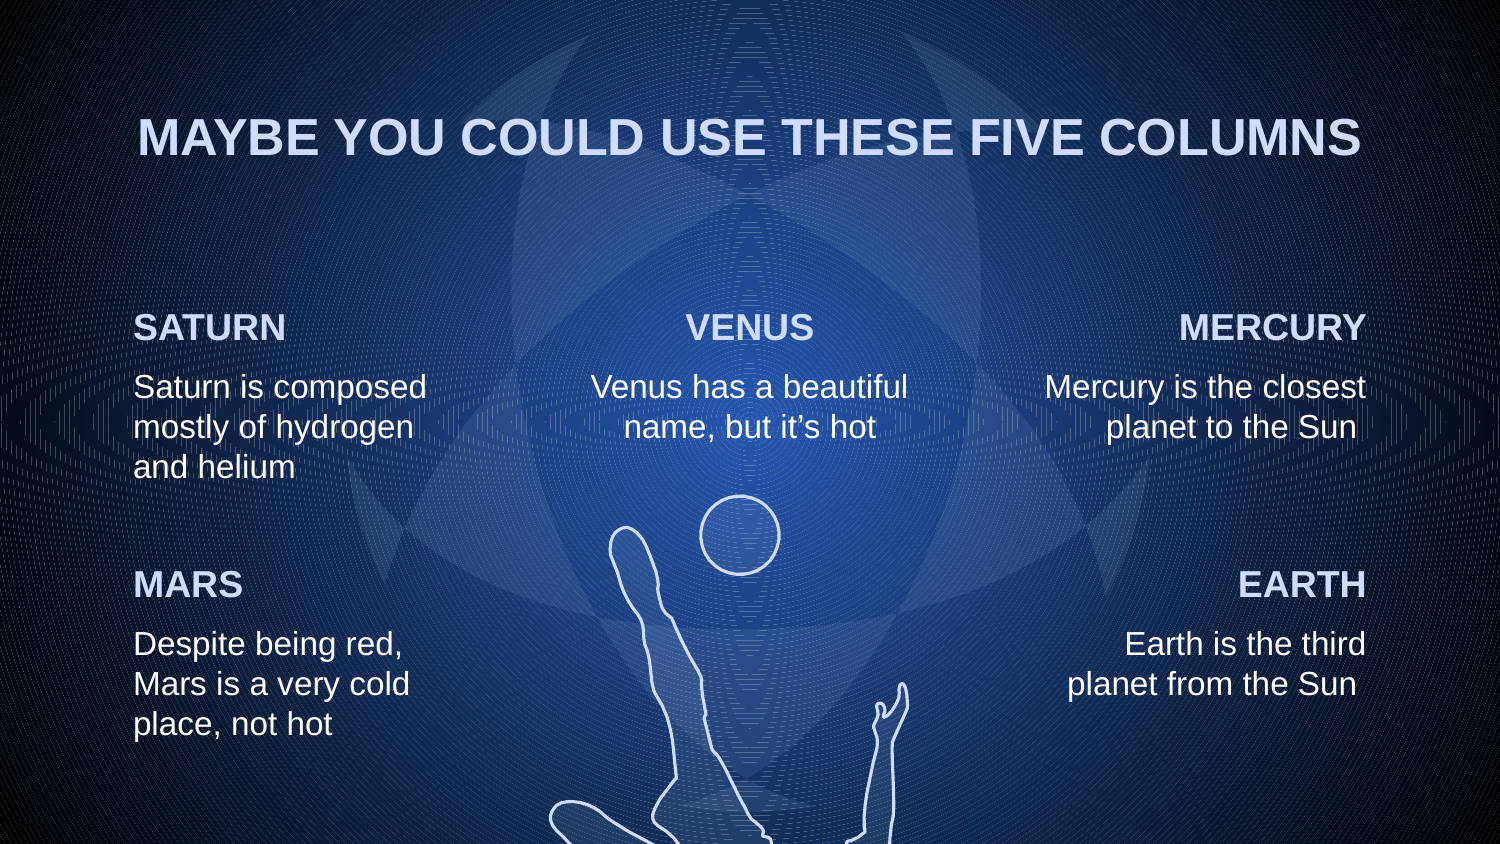

# MAYBE YOU COULD USE THESE FIVE COLUMNS
SATURN
VENUS
MERCURY
Saturn is composed mostly of hydrogen and helium
Venus has a beautiful name, but it’s hot
Mercury is the closest planet to the Sun

MARS
EARTH
Despite being red, Mars is a very cold place, not hot
Earth is the third planet from the Sun